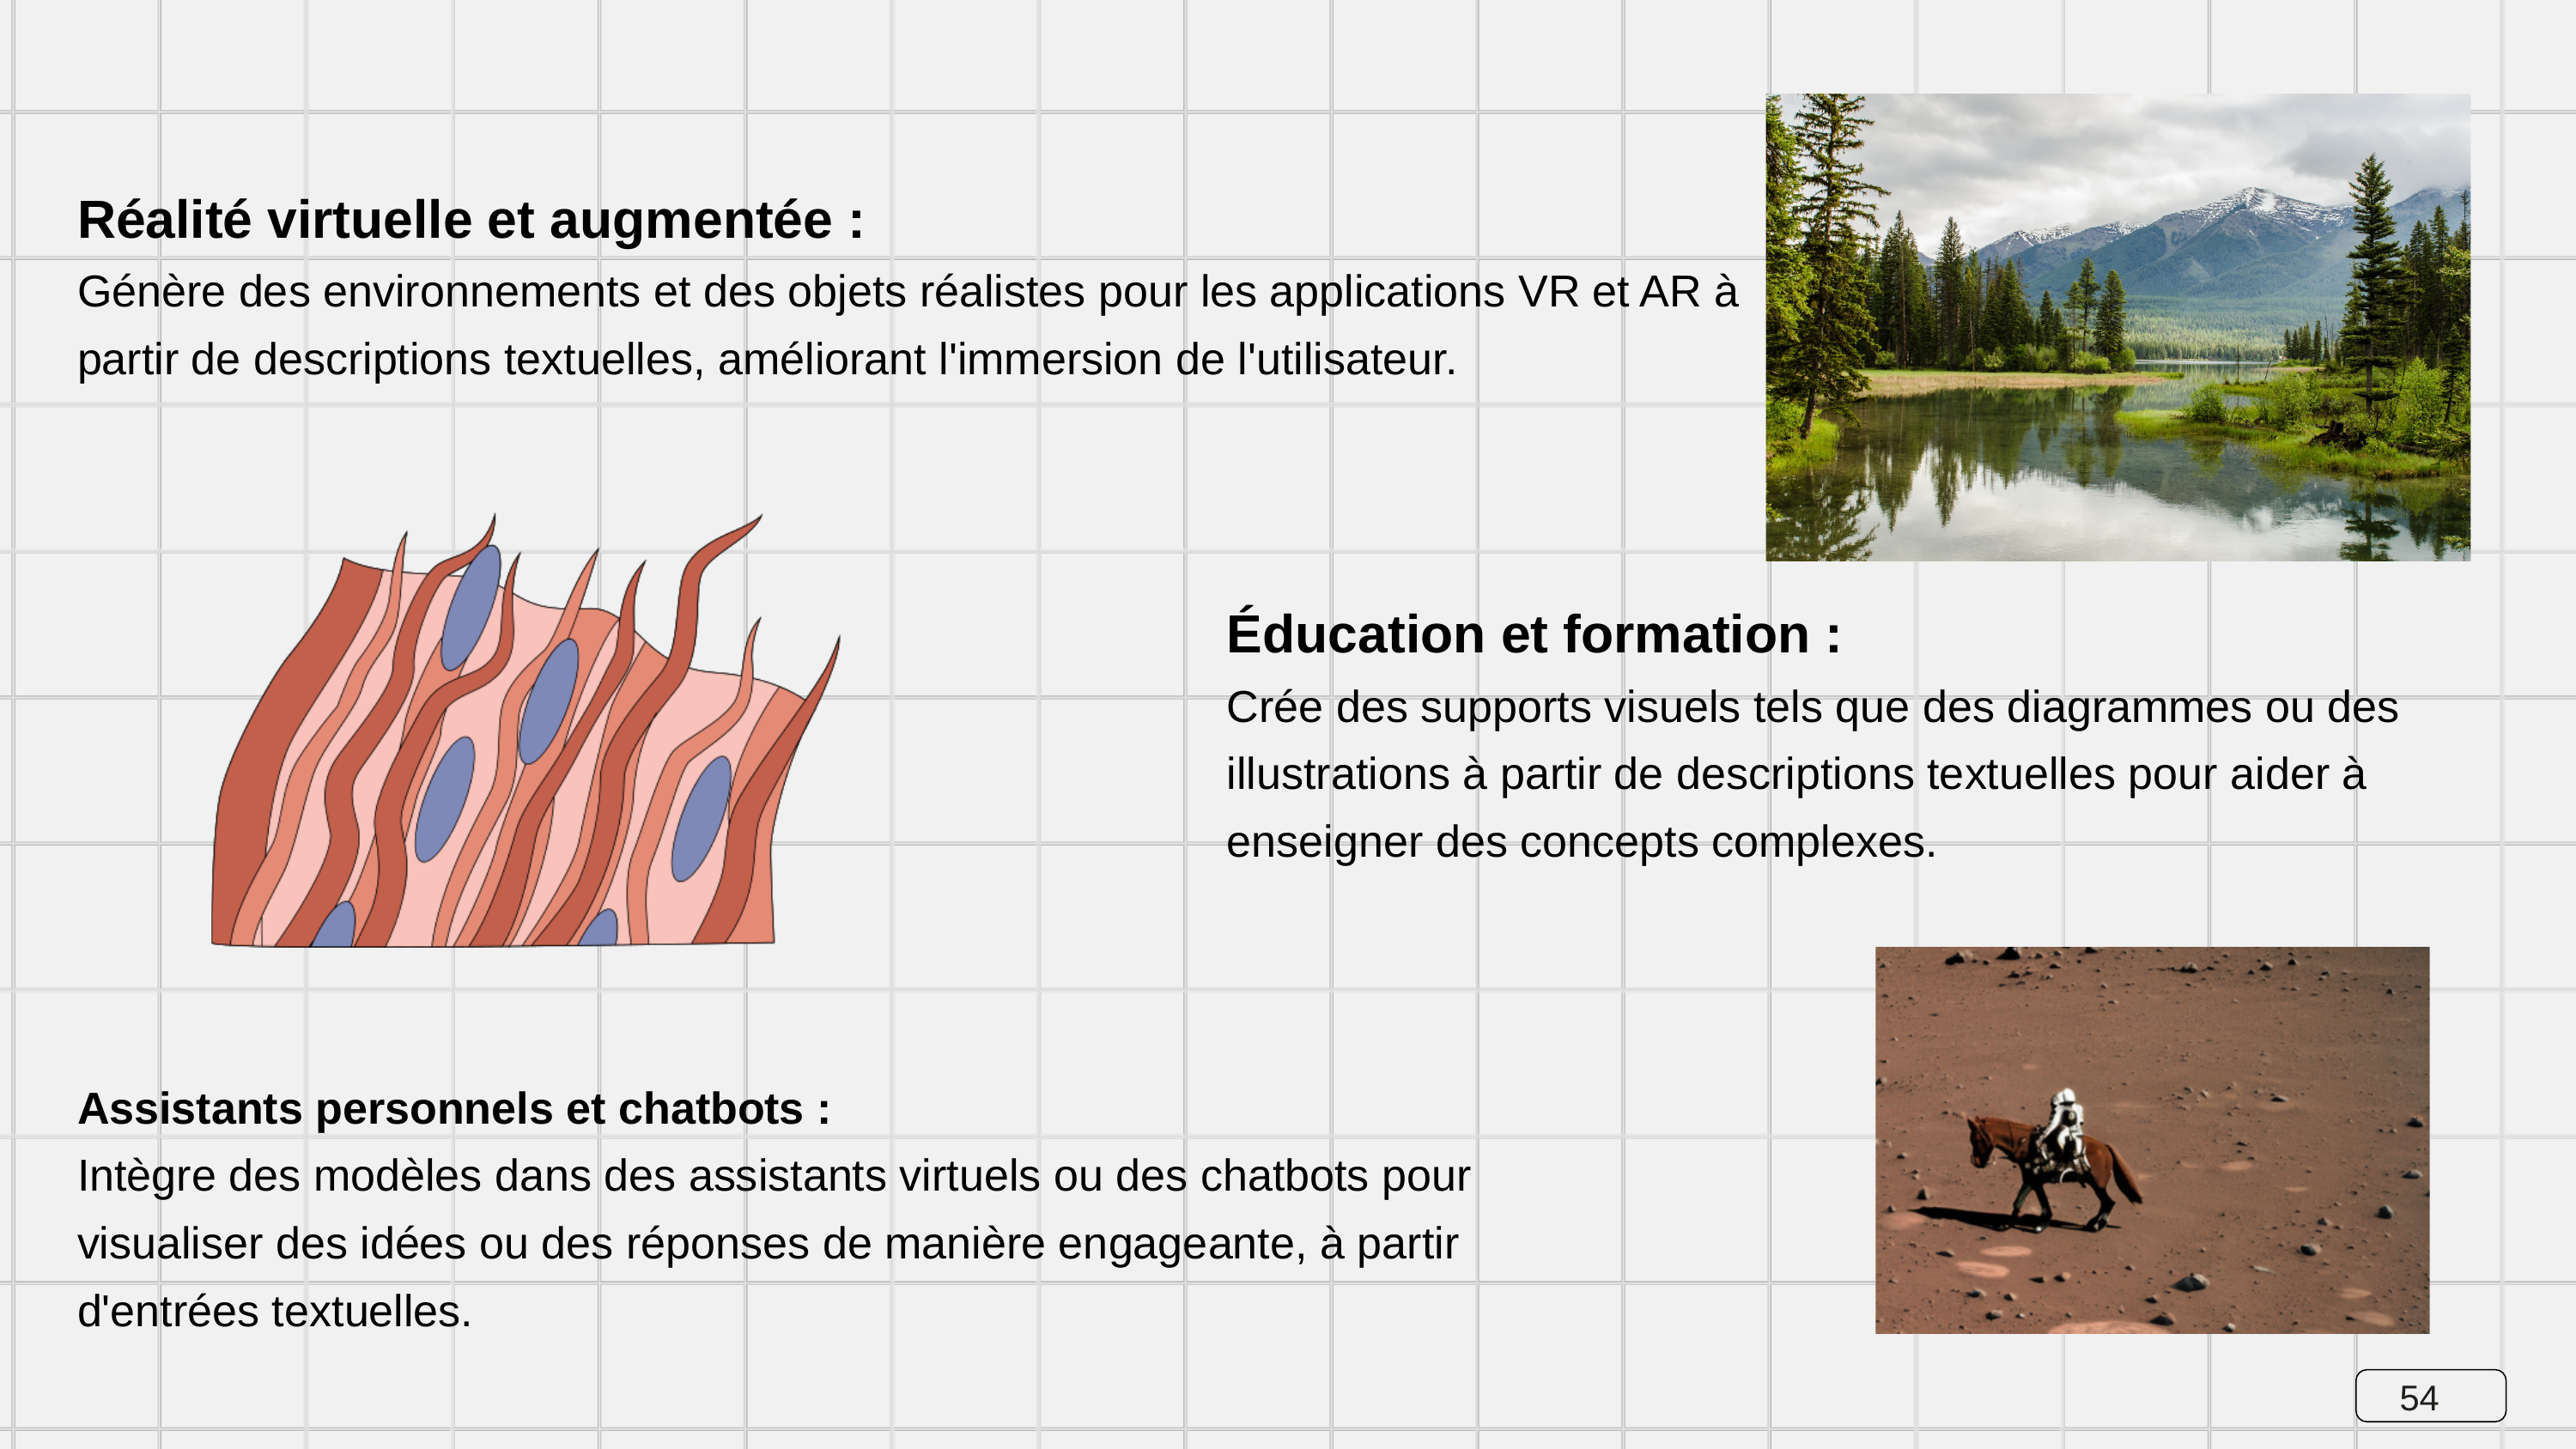

Réalité virtuelle et augmentée :
Génère des environnements et des objets réalistes pour les applications VR et AR à partir de descriptions textuelles, améliorant l'immersion de l'utilisateur.

Éducation et formation :
Crée des supports visuels tels que des diagrammes ou des illustrations à partir de descriptions textuelles pour aider à enseigner des concepts complexes.

Assistants personnels et chatbots :
Intègre des modèles dans des assistants virtuels ou des chatbots pour visualiser des idées ou des réponses de manière engageante, à partir d'entrées textuelles.

54